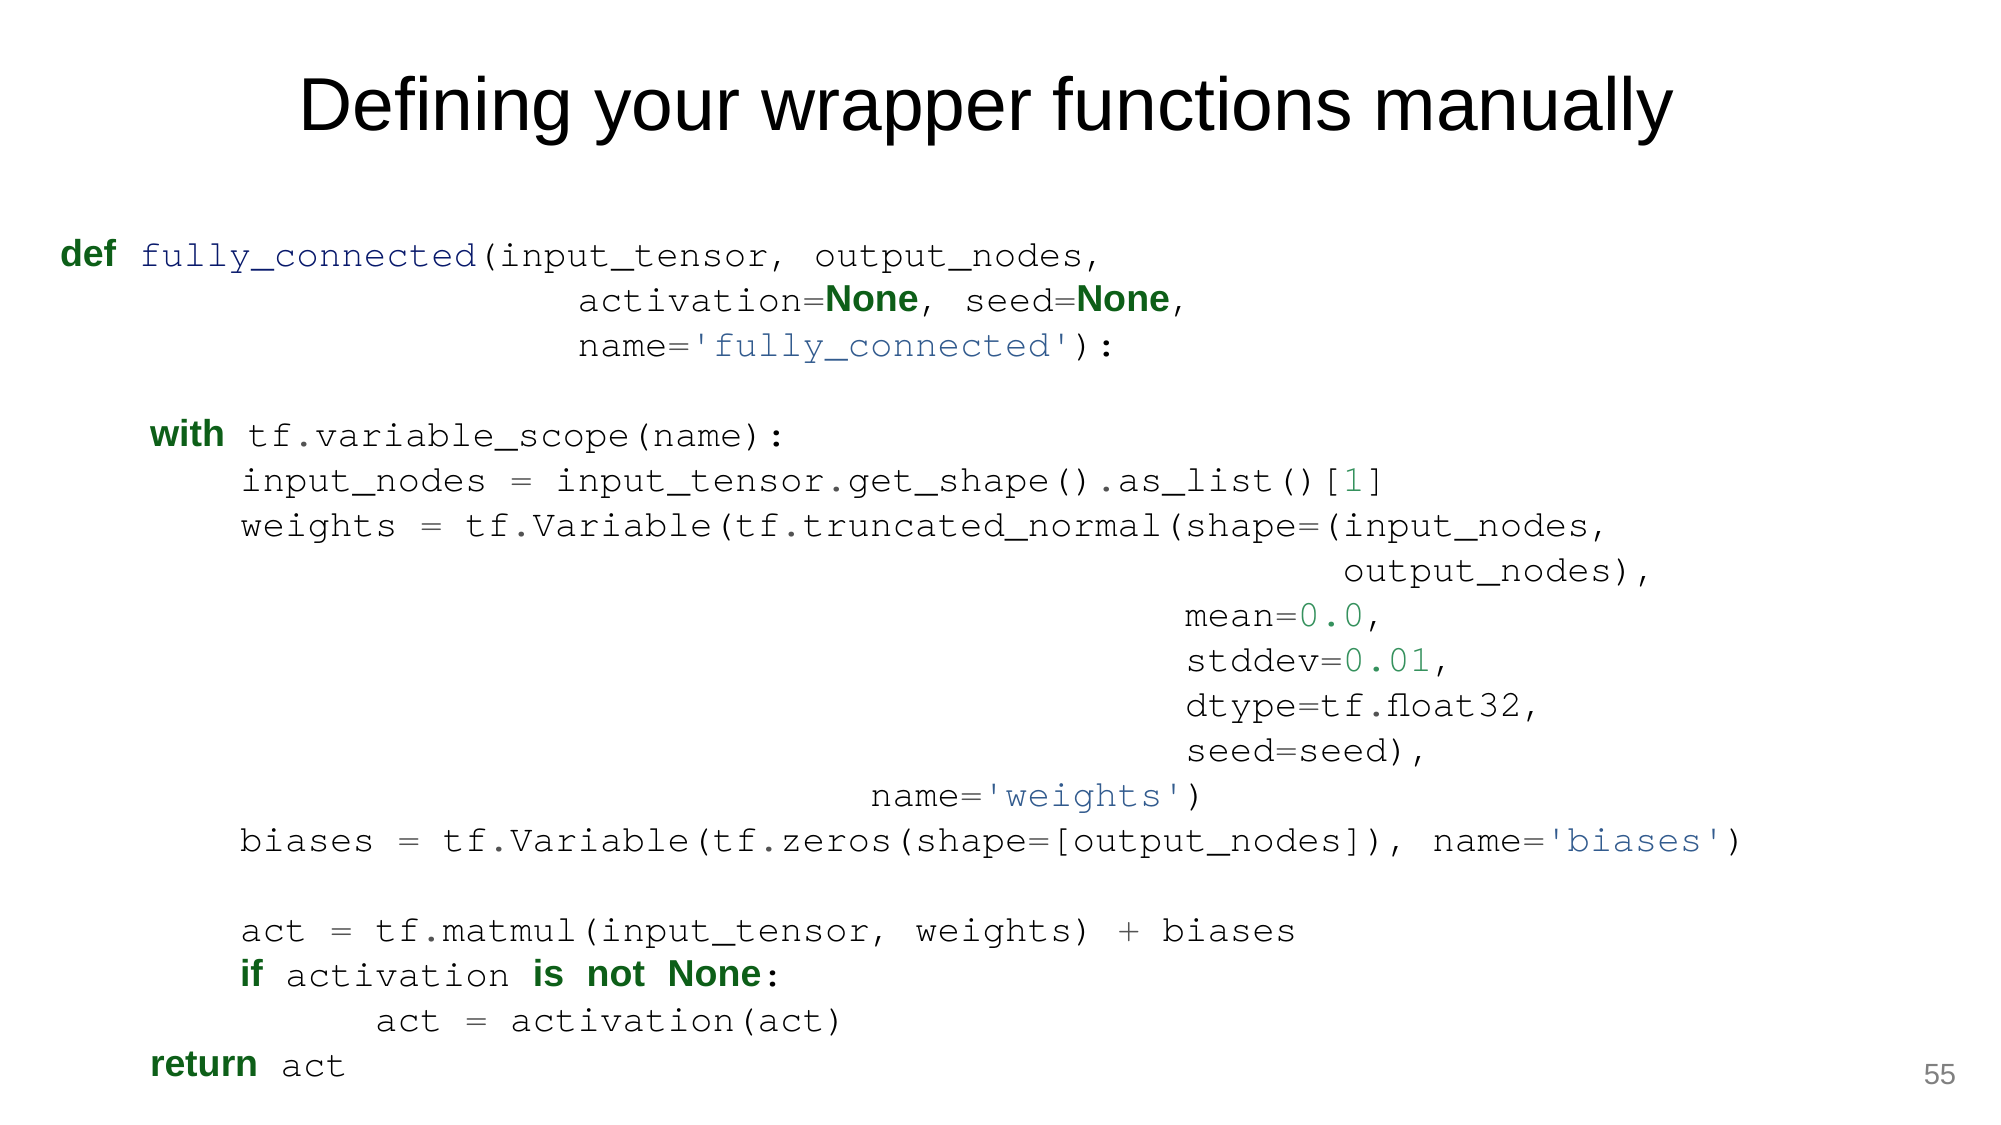

Defining your wrapper functions manually
def fully_connected(input_tensor, output_nodes,
                       activation=None, seed=None,
                       name='fully_connected'):

    with tf.variable_scope(name):
        input_nodes = input_tensor.get_shape().as_list()[1]
        weights = tf.Variable(tf.truncated_normal(shape=(input_nodes,
                                                         output_nodes),
                                                  mean=0.0,
                                                  stddev=0.01,
                                                  dtype=tf.float32,
                                                  seed=seed),
                                    name='weights')
        biases = tf.Variable(tf.zeros(shape=[output_nodes]), name='biases')

        act = tf.matmul(input_tensor, weights) + biases
        if activation is not None:
              act = activation(act)
    return act
55